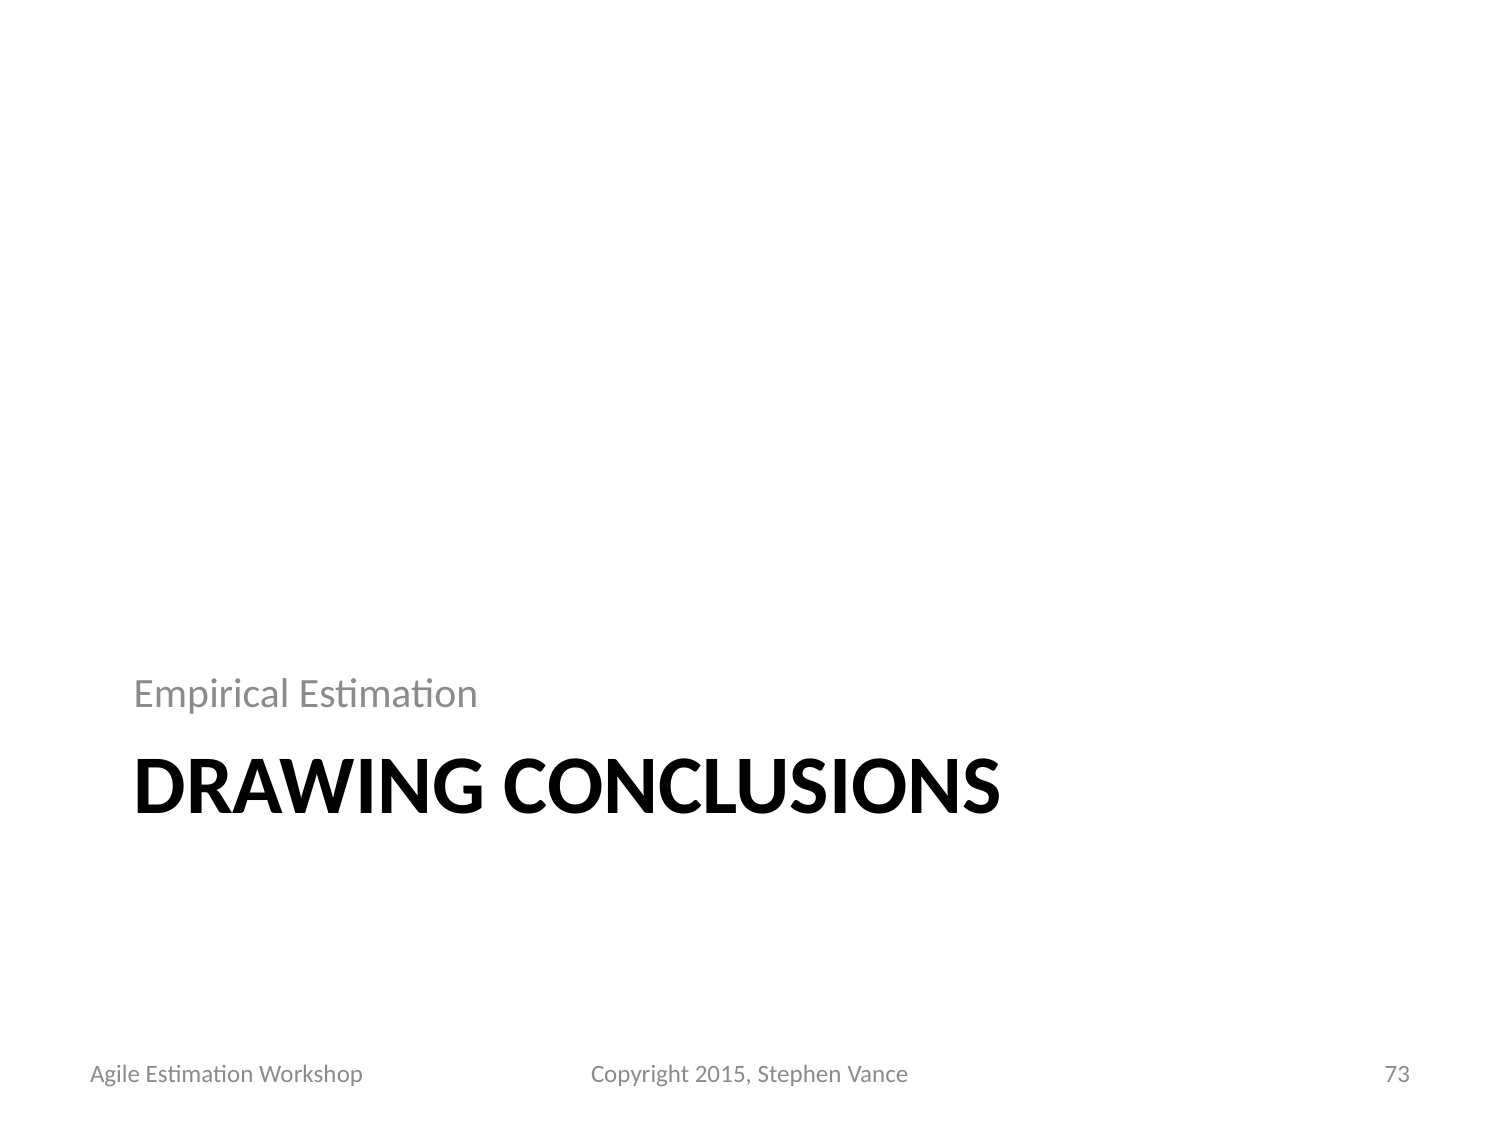

Empirical Estimation
# Drawing Conclusions
Agile Estimation Workshop
Copyright 2015, Stephen Vance
73